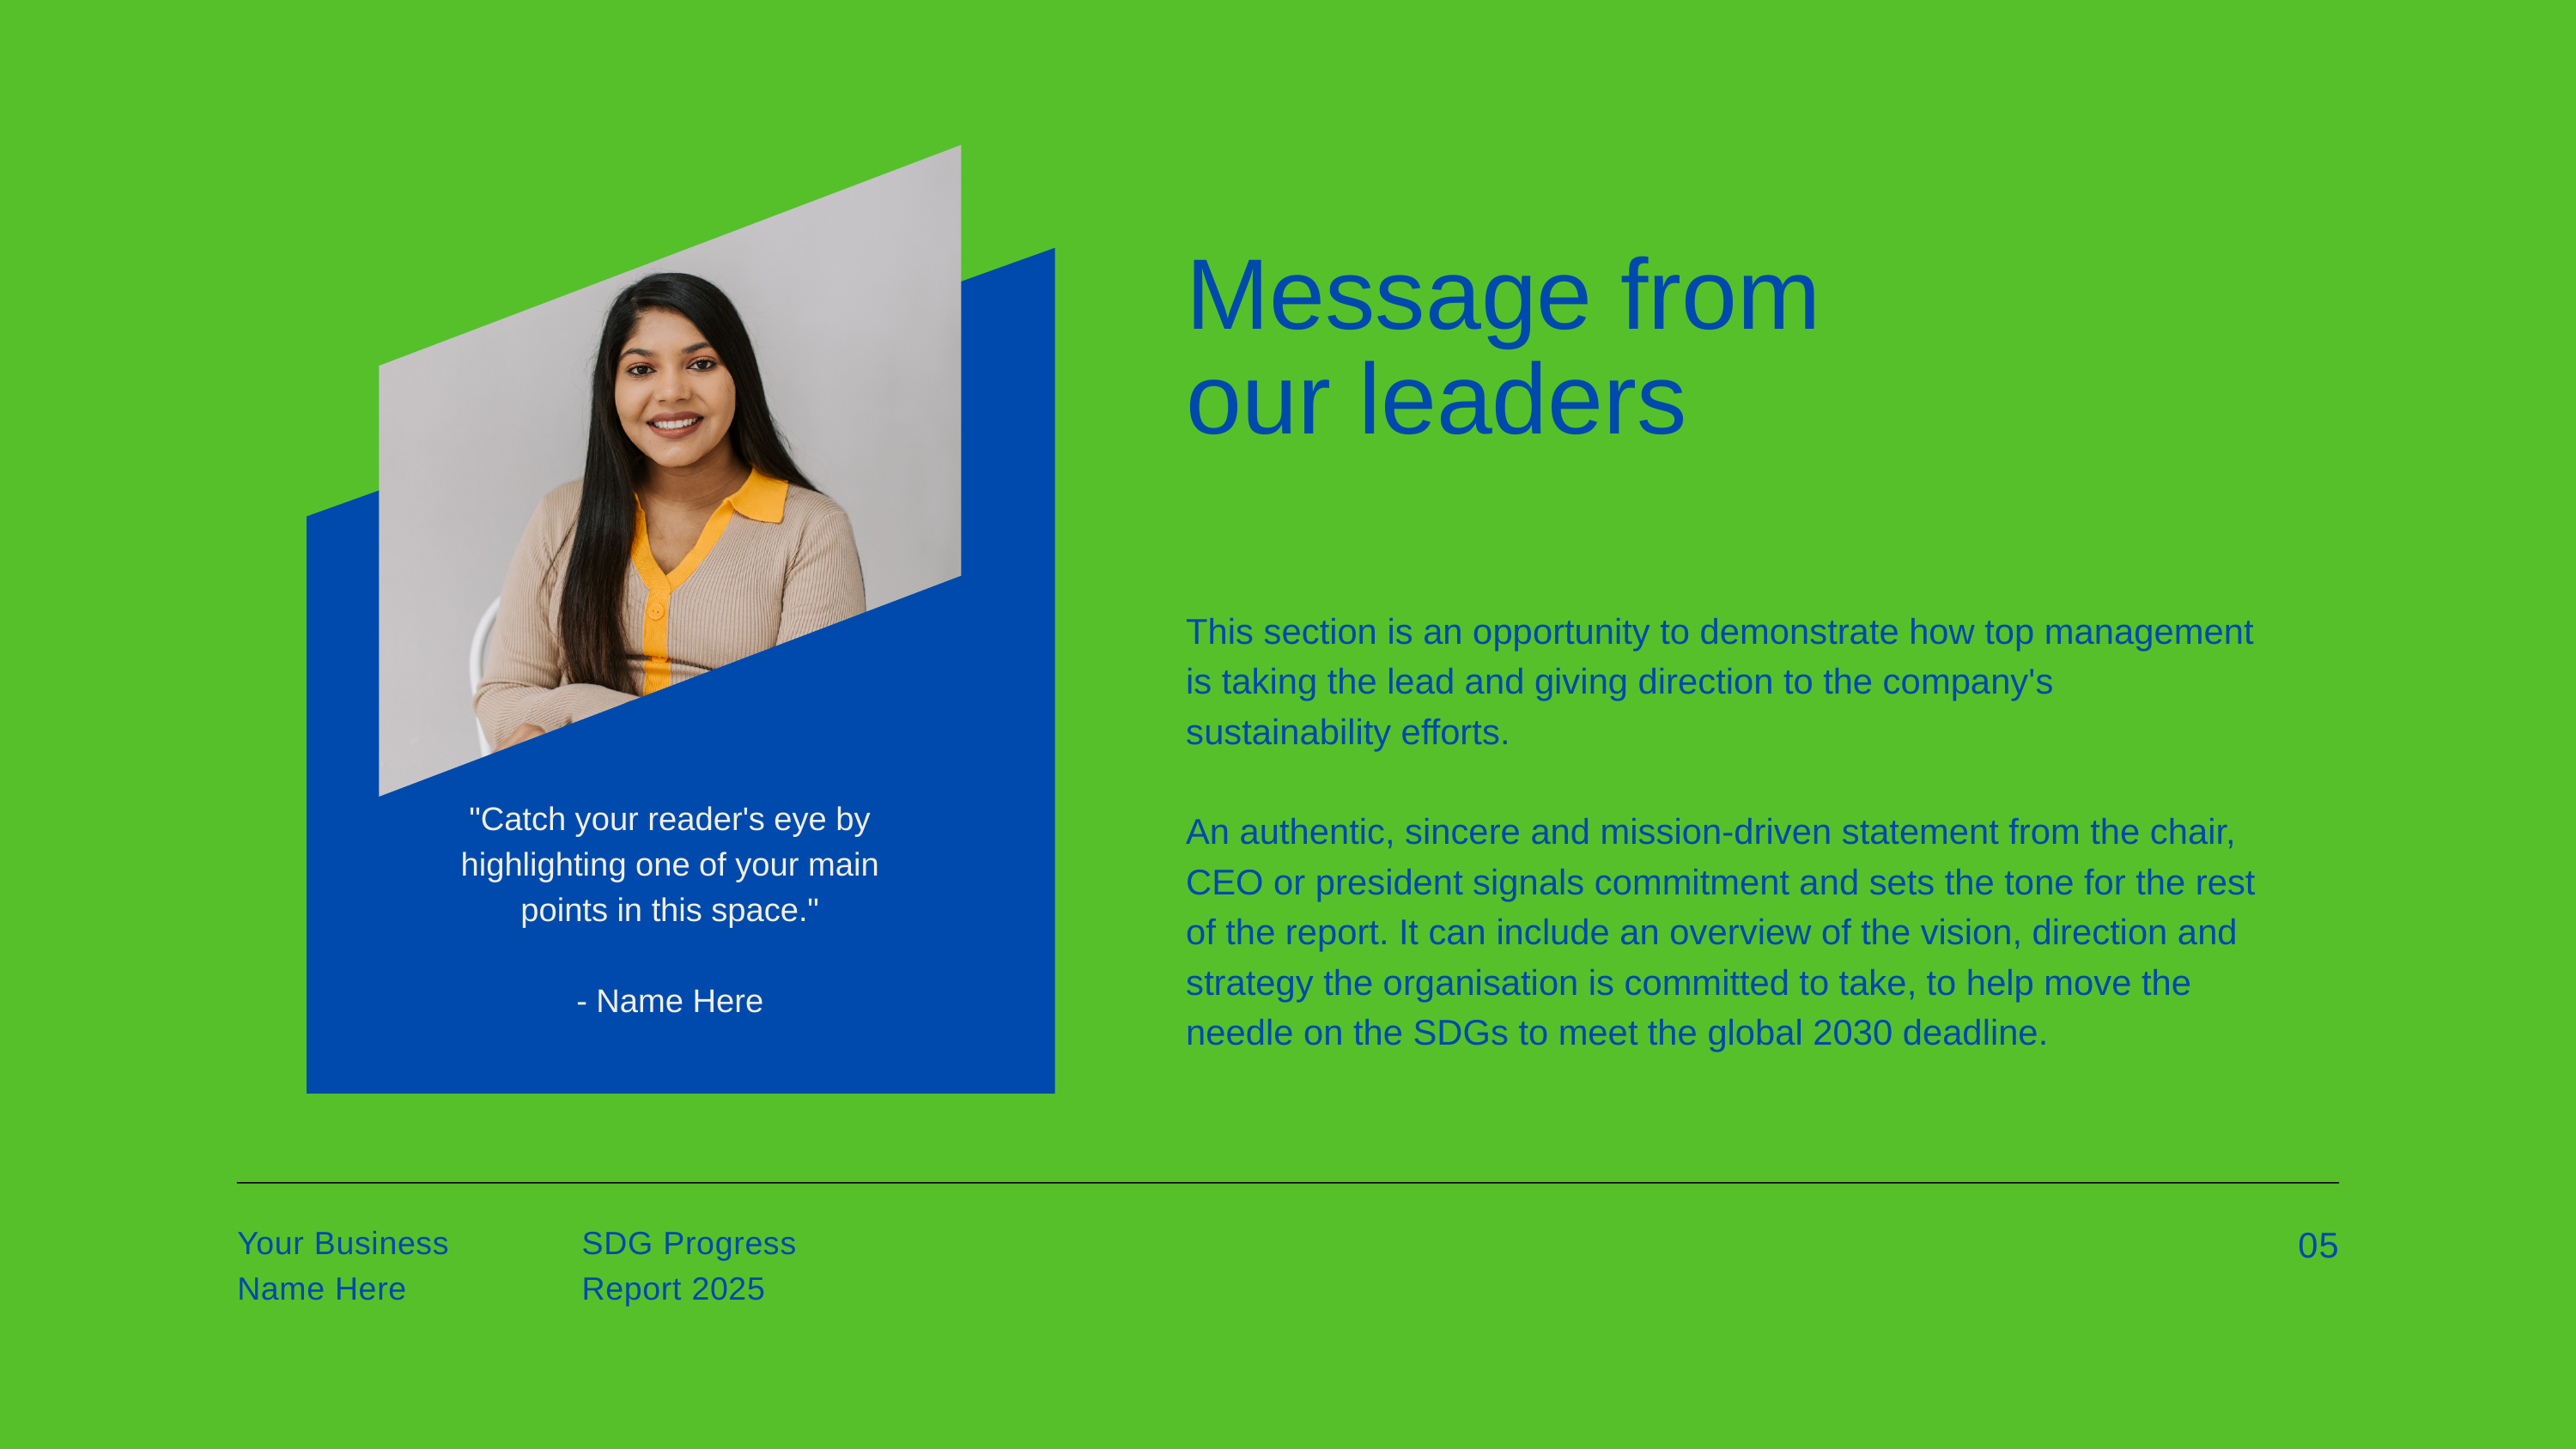

Message from
our leaders

This section is an opportunity to demonstrate how top management is taking the lead and giving direction to the company's sustainability efforts.

An authentic, sincere and mission-driven statement from the chair, CEO or president signals commitment and sets the tone for the rest of the report. It can include an overview of the vision, direction and strategy the organisation is committed to take, to help move the needle on the SDGs to meet the global 2030 deadline.
"Catch your reader's eye by highlighting one of your main points in this space."

- Name Here

05
Your Business
Name Here
SDG Progress
Report 2025